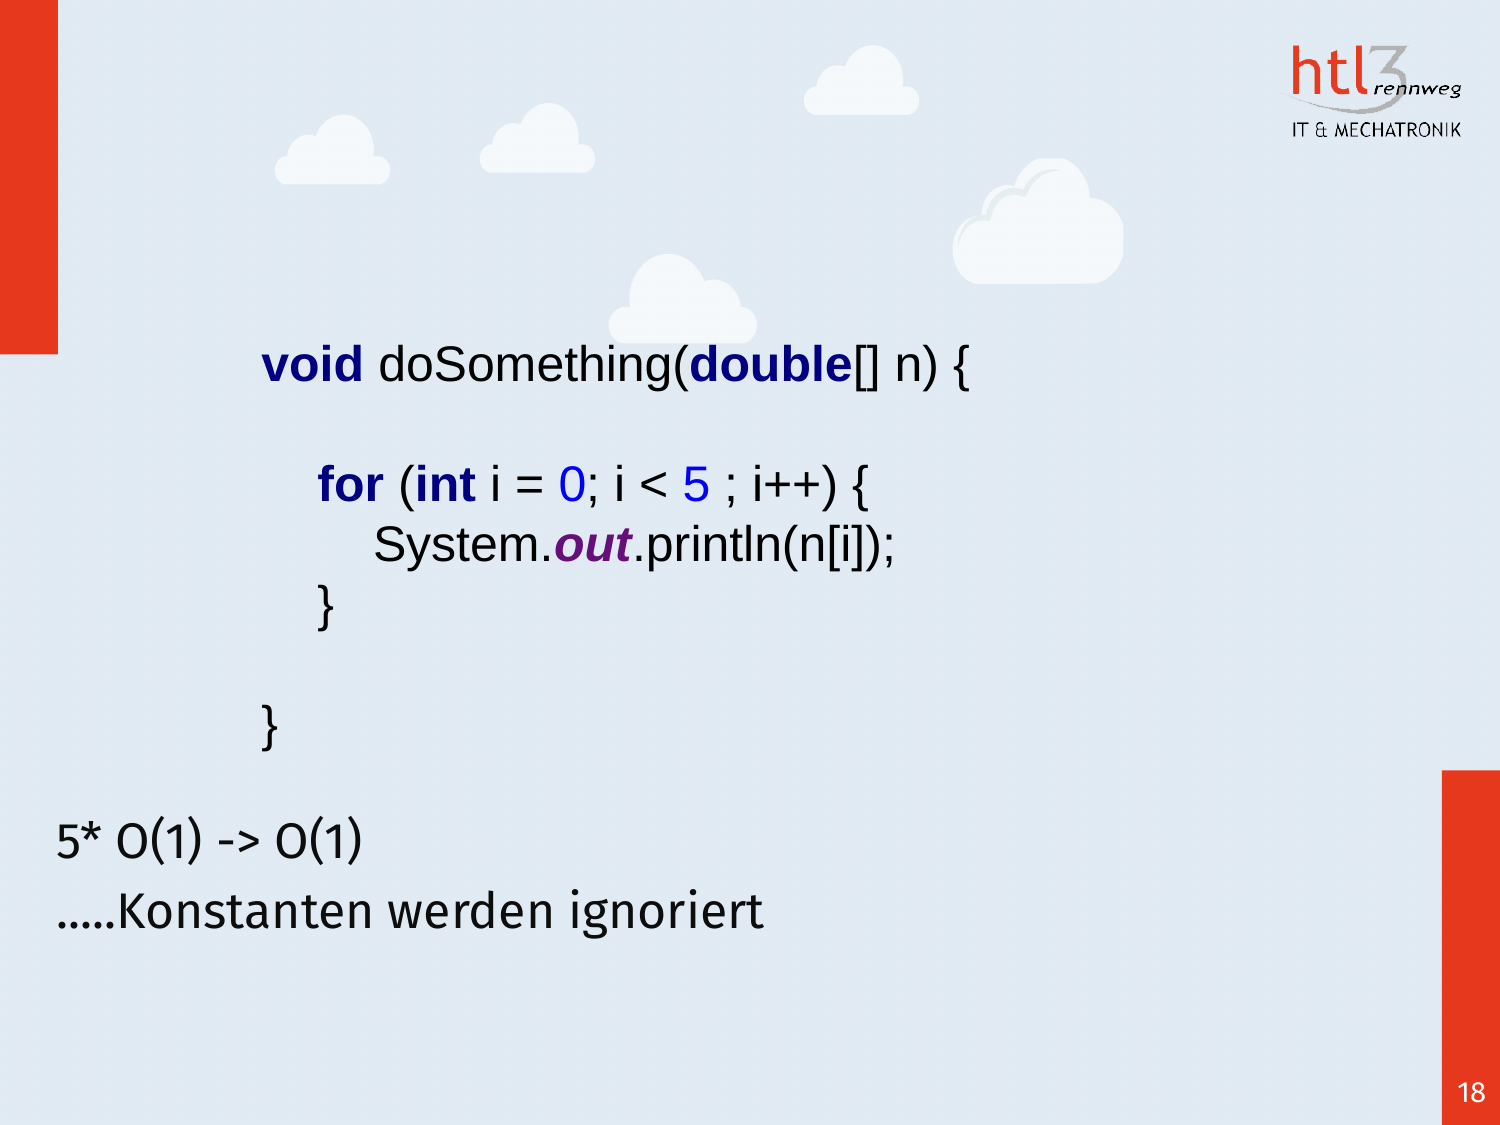

#
void doSomething(double[] n) {
    for (int i = 0; i < 5 ; i++) {
        System.out.println(n[i]);
    }
}
5* O(1) -> O(1)
.....Konstanten werden ignoriert